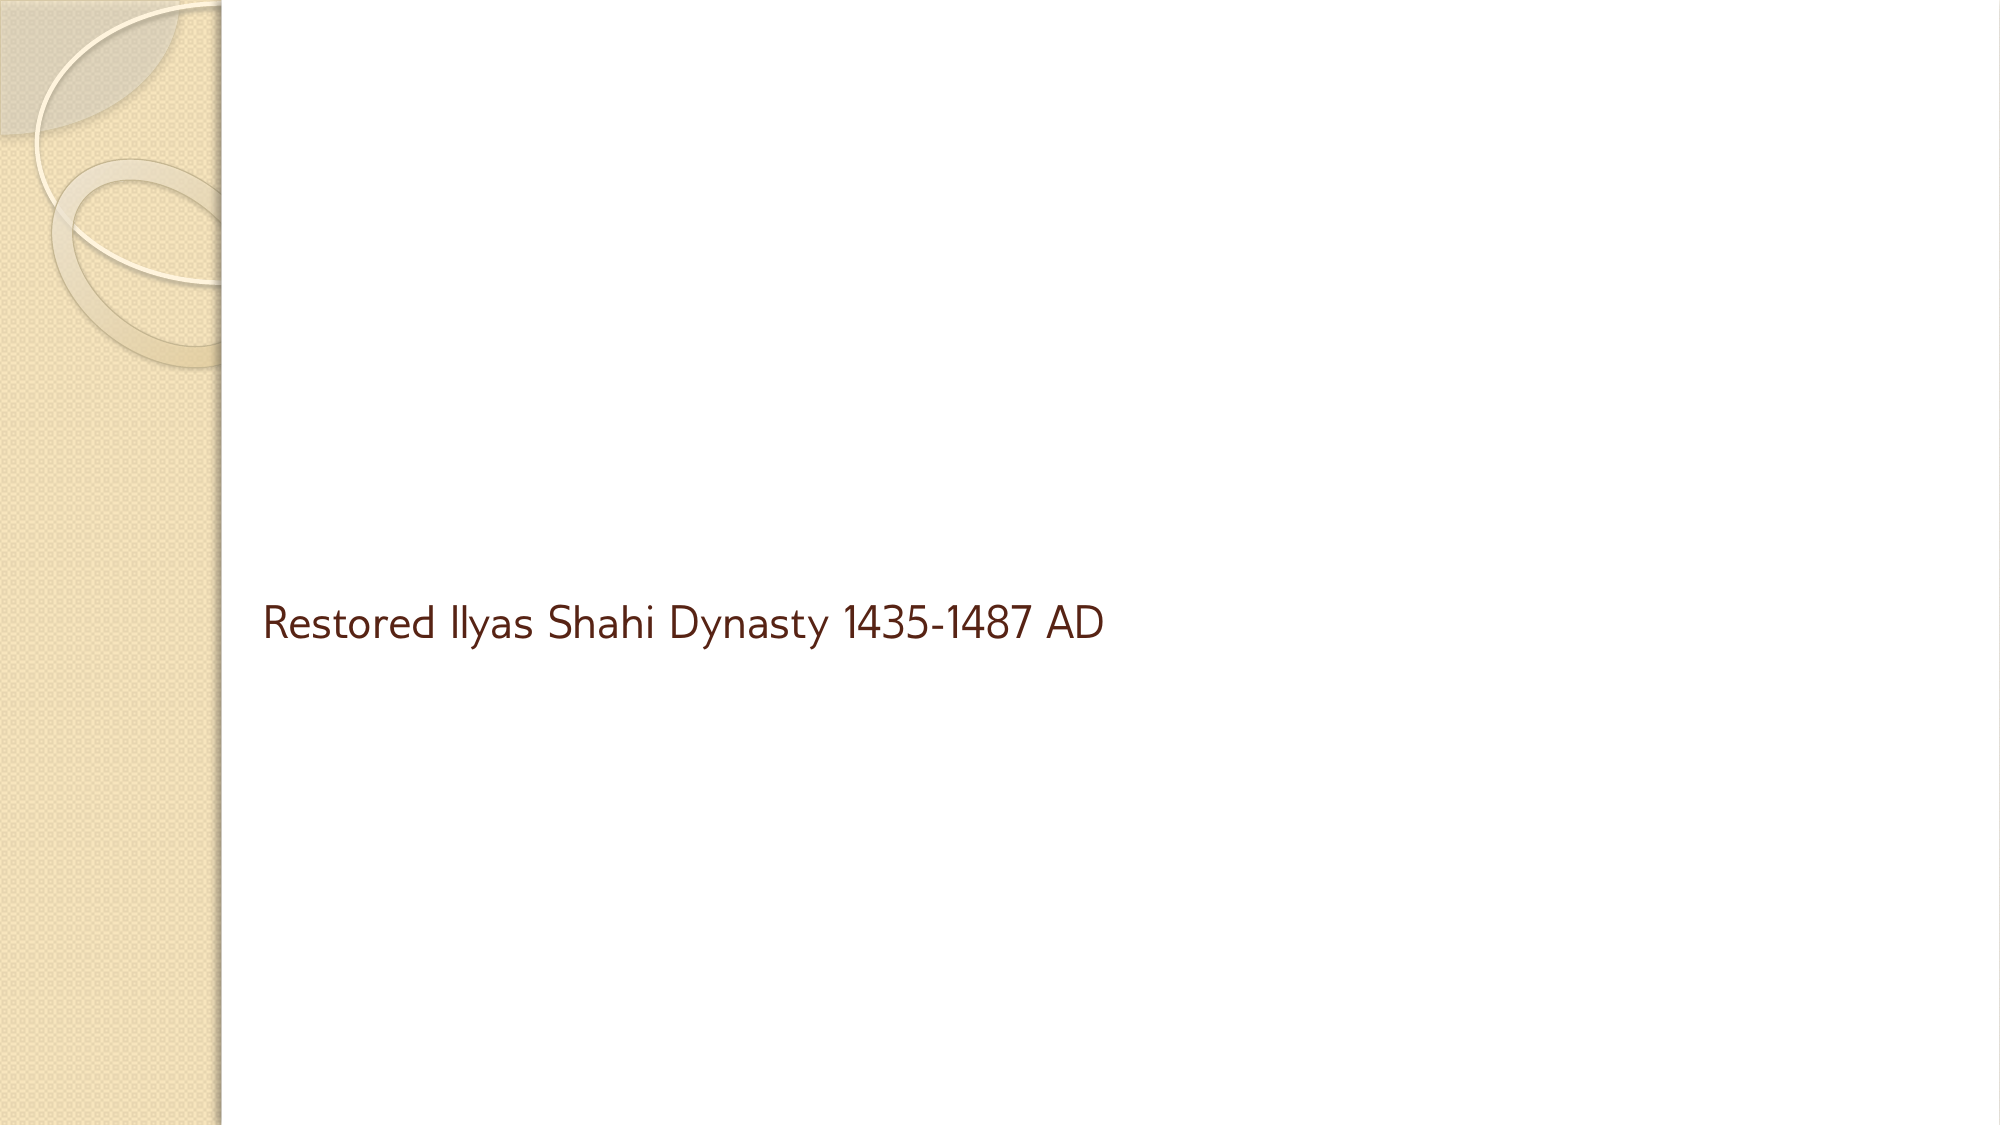

# Restored Ilyas Shahi Dynasty 1435-1487 AD